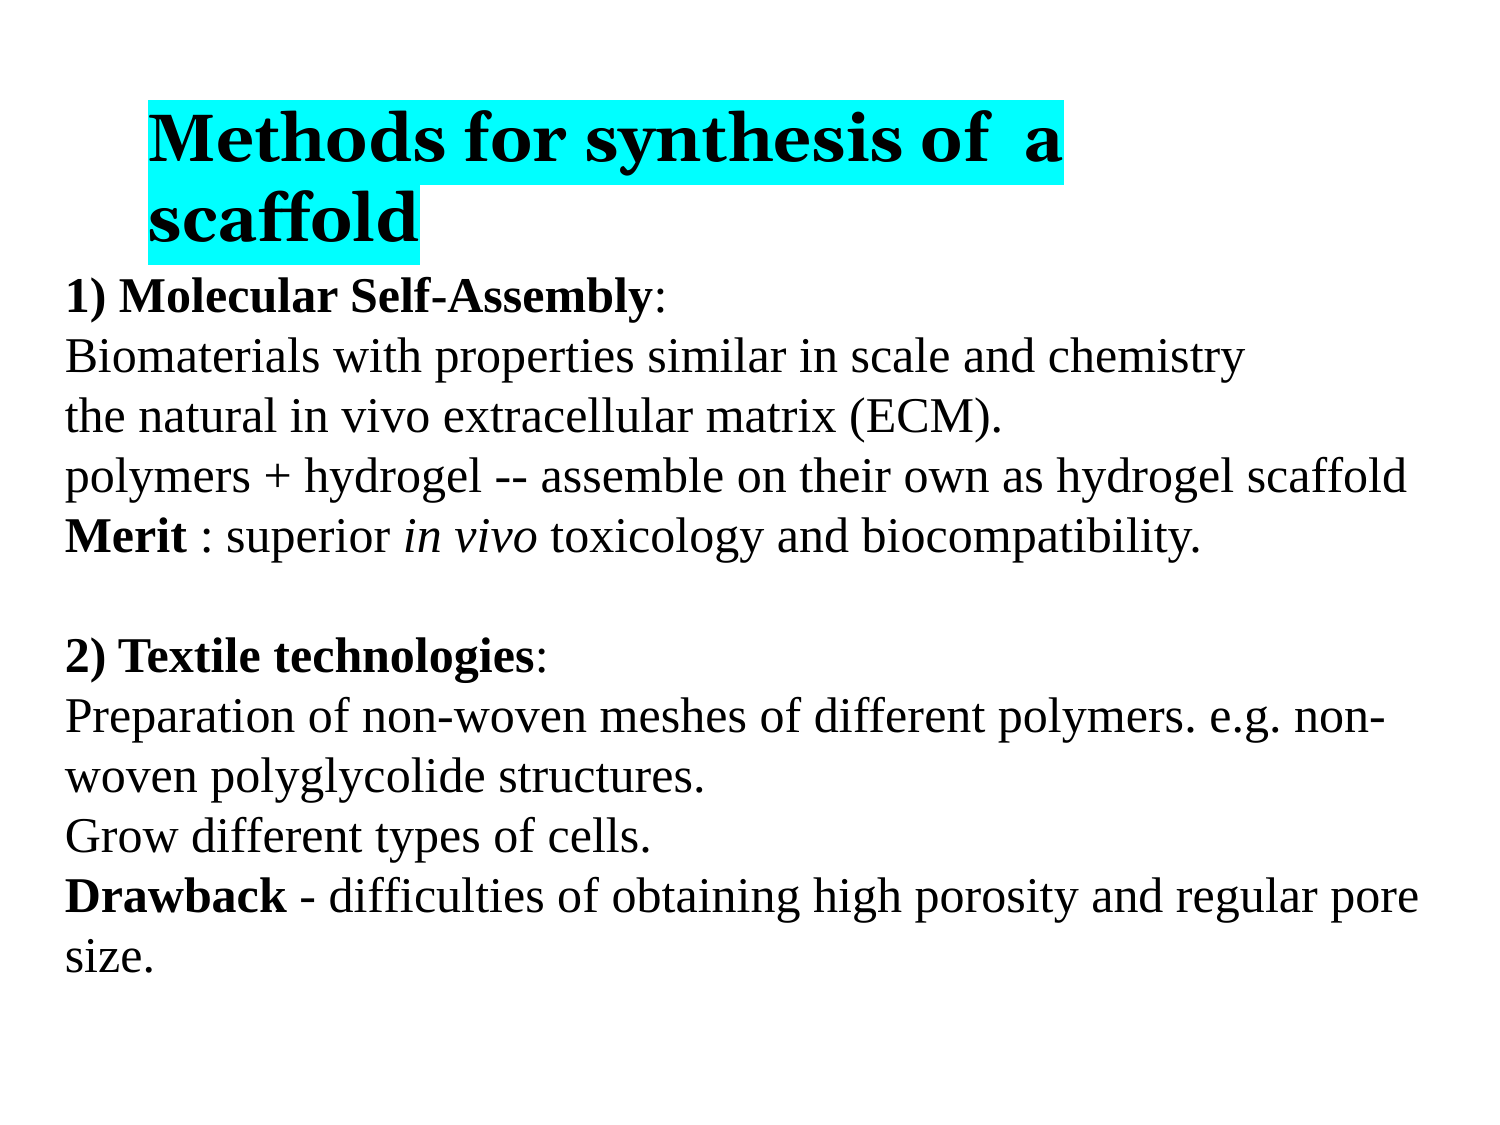

Methods for synthesis of  a scaffold
1) Molecular Self-Assembly:
Biomaterials with properties similar in scale and chemistry
the natural in vivo extracellular matrix (ECM).
polymers + hydrogel -- assemble on their own as hydrogel scaffold Merit : superior in vivo toxicology and biocompatibility.

2) Textile technologies:
Preparation of non-woven meshes of different polymers. e.g. non-woven polyglycolide structures.
Grow different types of cells.
Drawback - difficulties of obtaining high porosity and regular pore size.